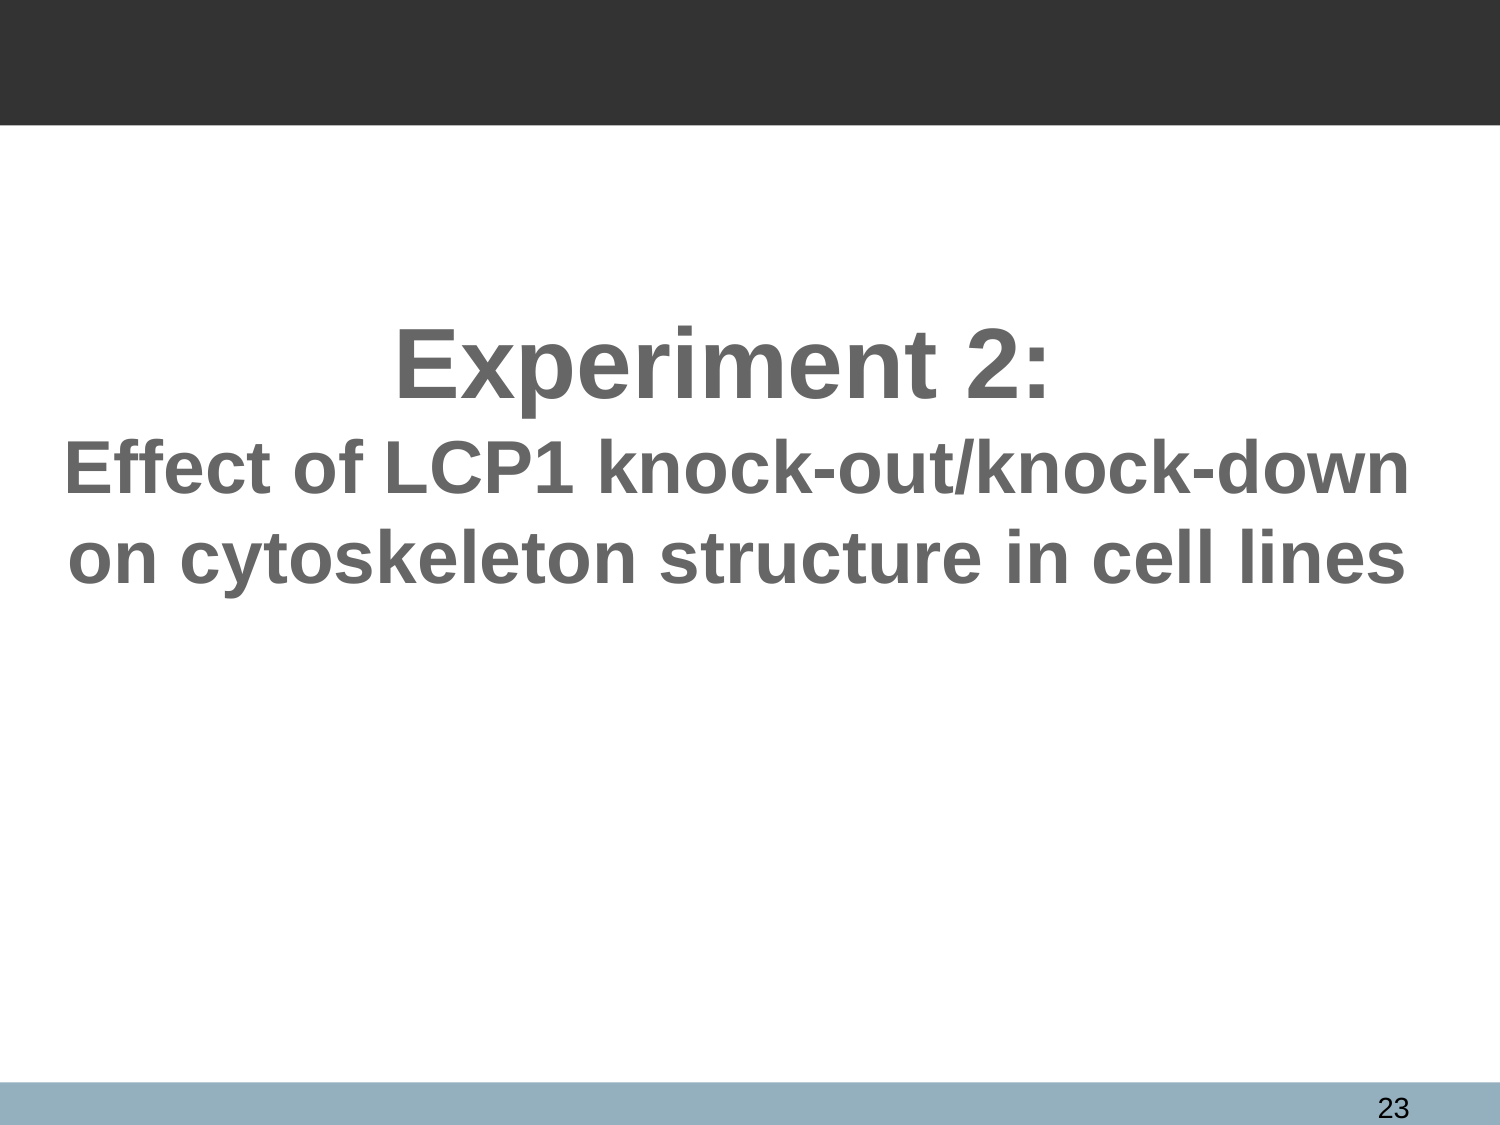

Experiment 2:
Effect of LCP1 knock-out/knock-down on cytoskeleton structure in cell lines
23